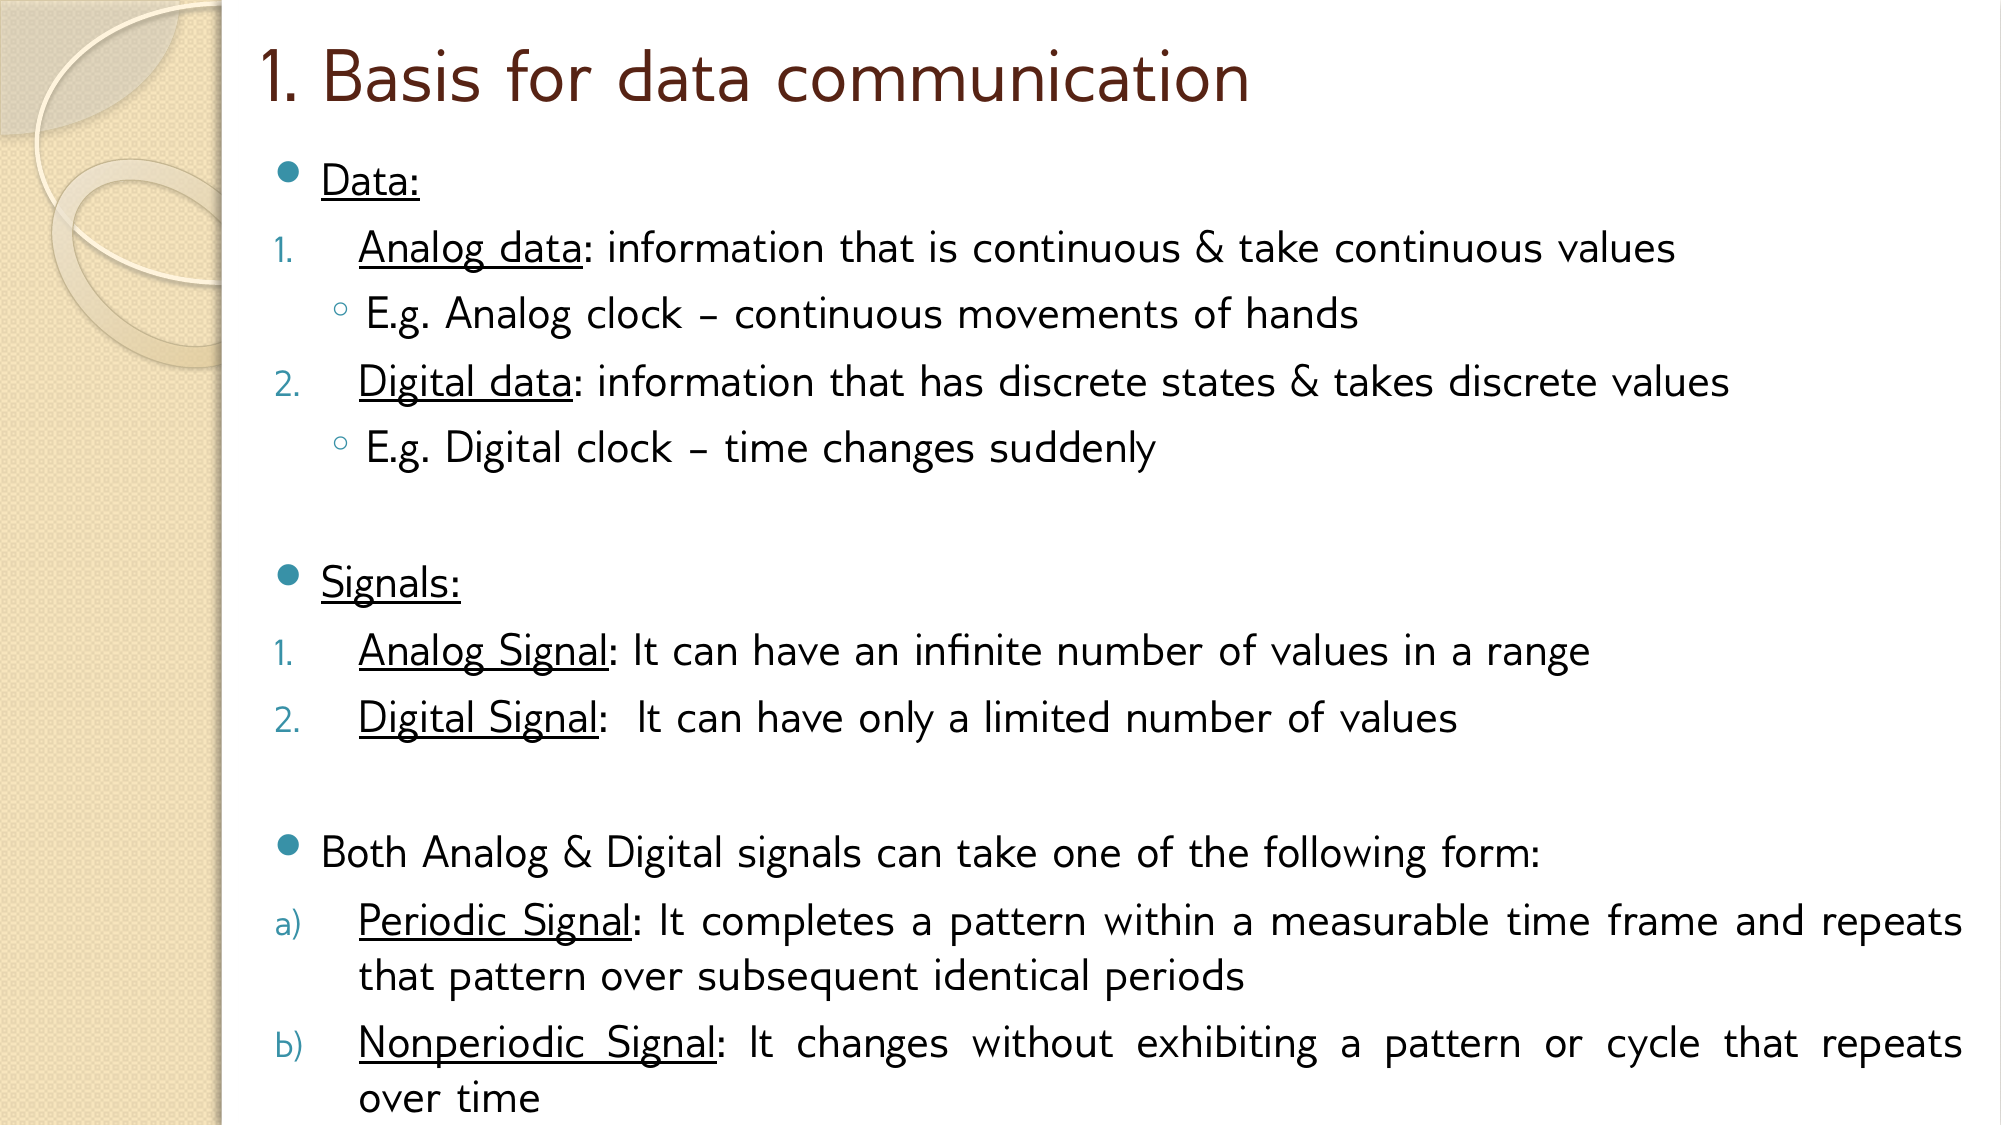

# 1. Basis for data communication
Data:
Analog data: information that is continuous & take continuous values
E.g. Analog clock – continuous movements of hands
Digital data: information that has discrete states & takes discrete values
E.g. Digital clock – time changes suddenly

Signals:
Analog Signal: It can have an infinite number of values in a range
Digital Signal:  It can have only a limited number of values

Both Analog & Digital signals can take one of the following form:
Periodic Signal: It completes a pattern within a measurable time frame and repeats that pattern over subsequent identical periods
Nonperiodic Signal: It changes without exhibiting a pattern or cycle that repeats over time